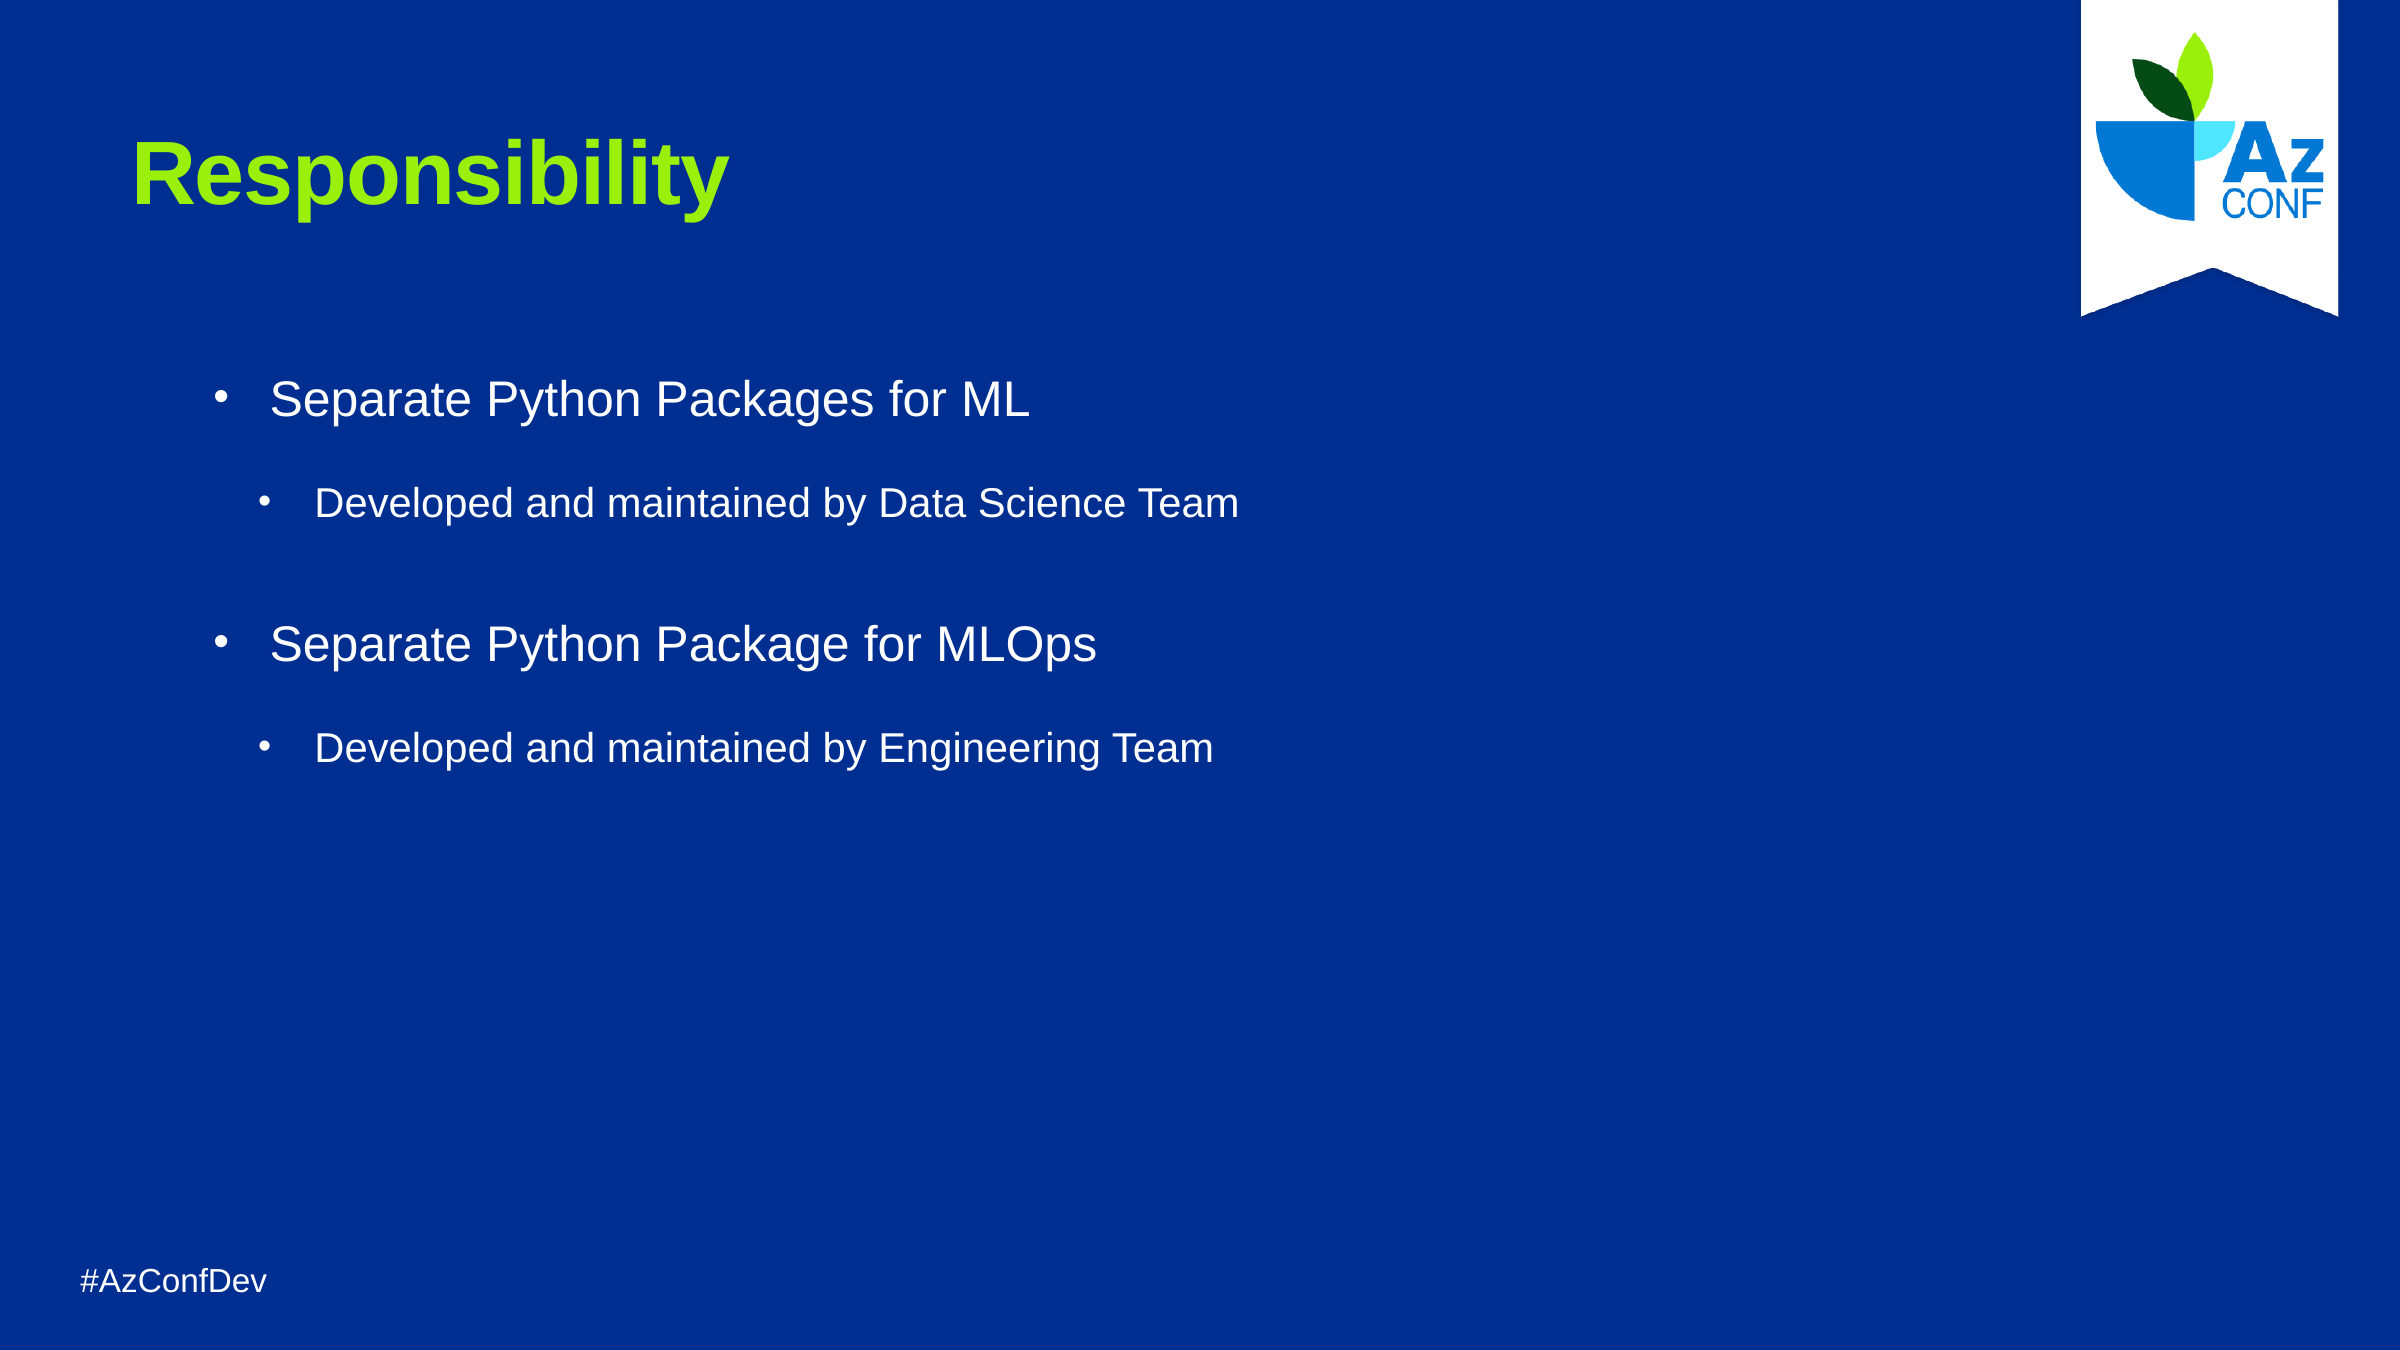

# Responsibility
Separate Python Packages for ML
Developed and maintained by Data Science Team
Separate Python Package for MLOps
Developed and maintained by Engineering Team